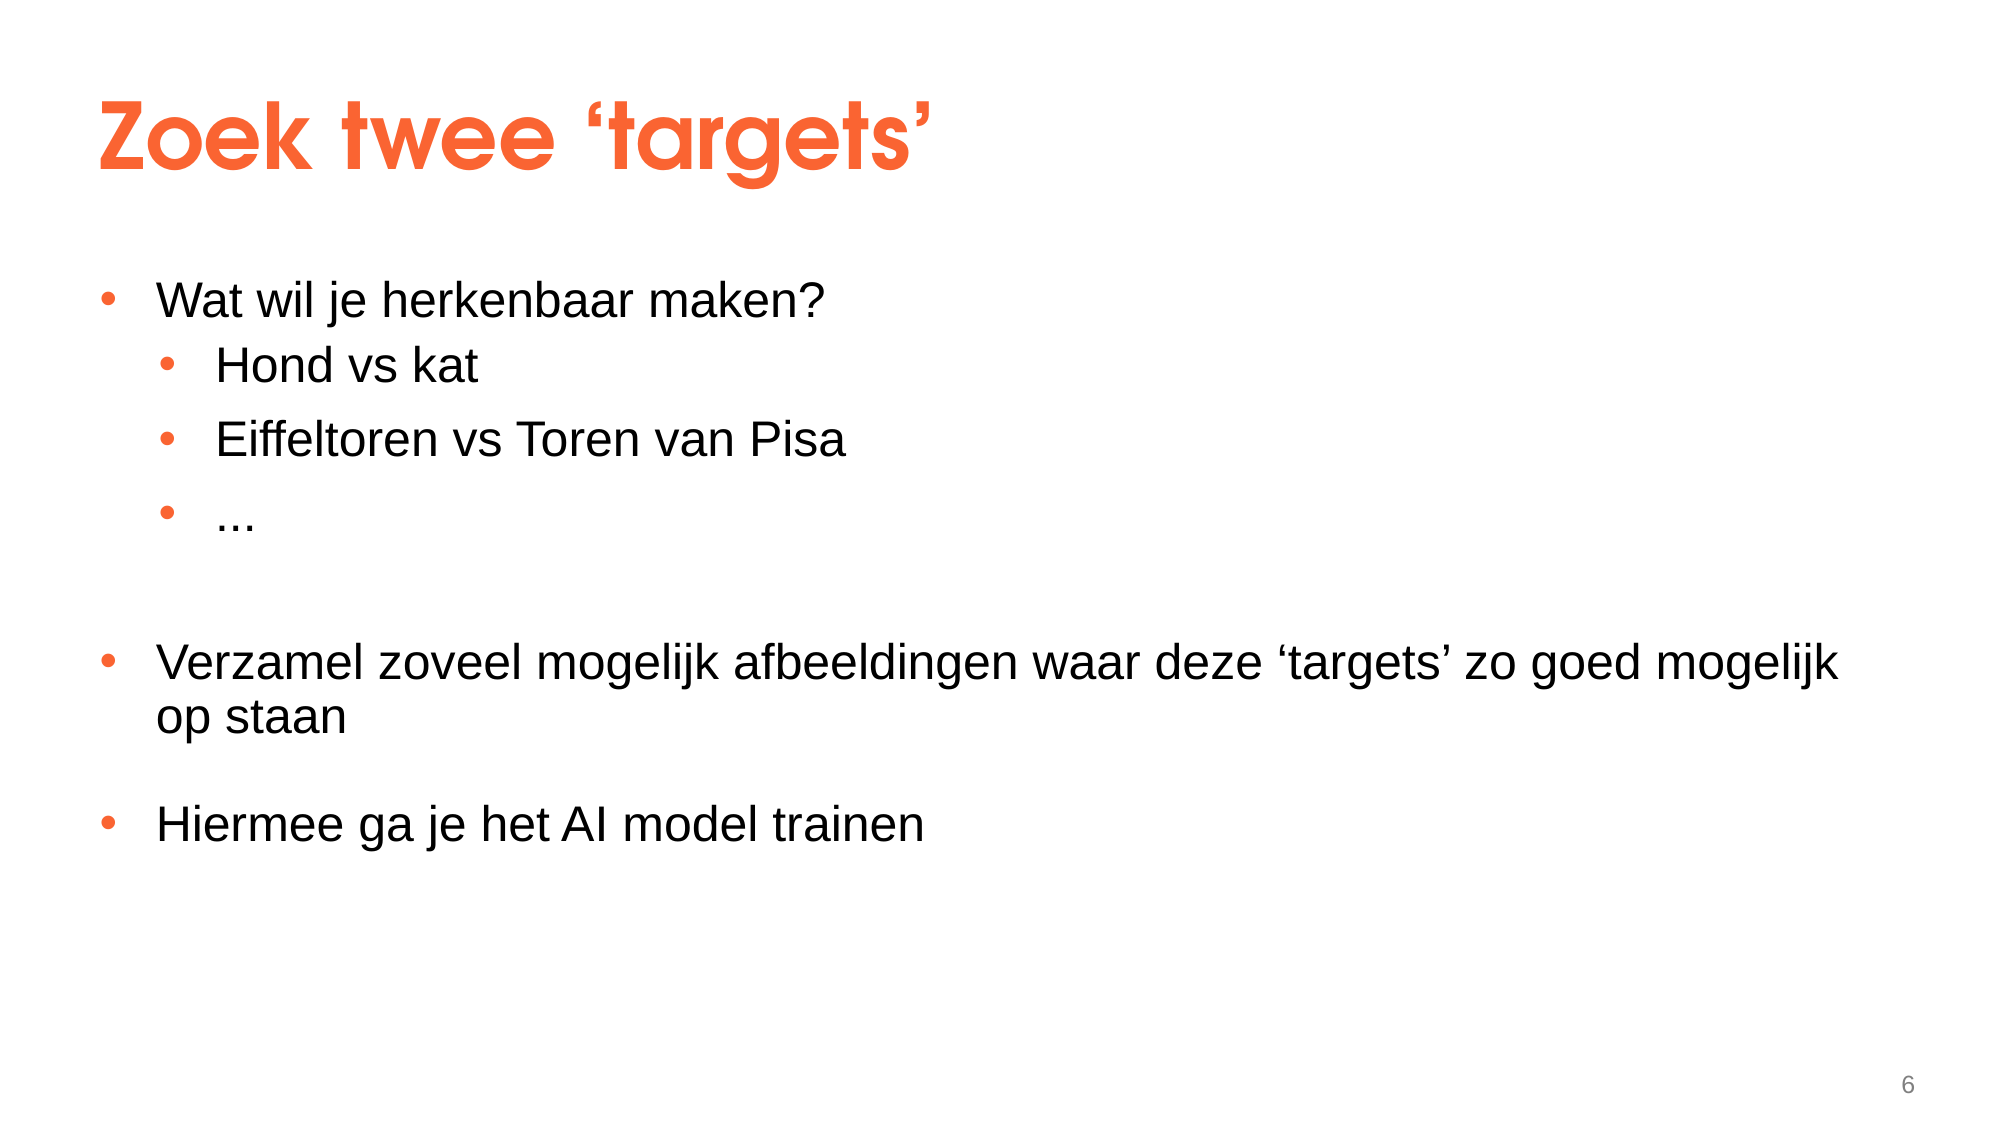

# Zoek twee ‘targets’
Wat wil je herkenbaar maken?
Hond vs kat
Eiffeltoren vs Toren van Pisa
...

Verzamel zoveel mogelijk afbeeldingen waar deze ‘targets’ zo goed mogelijk op staan

Hiermee ga je het AI model trainen
6